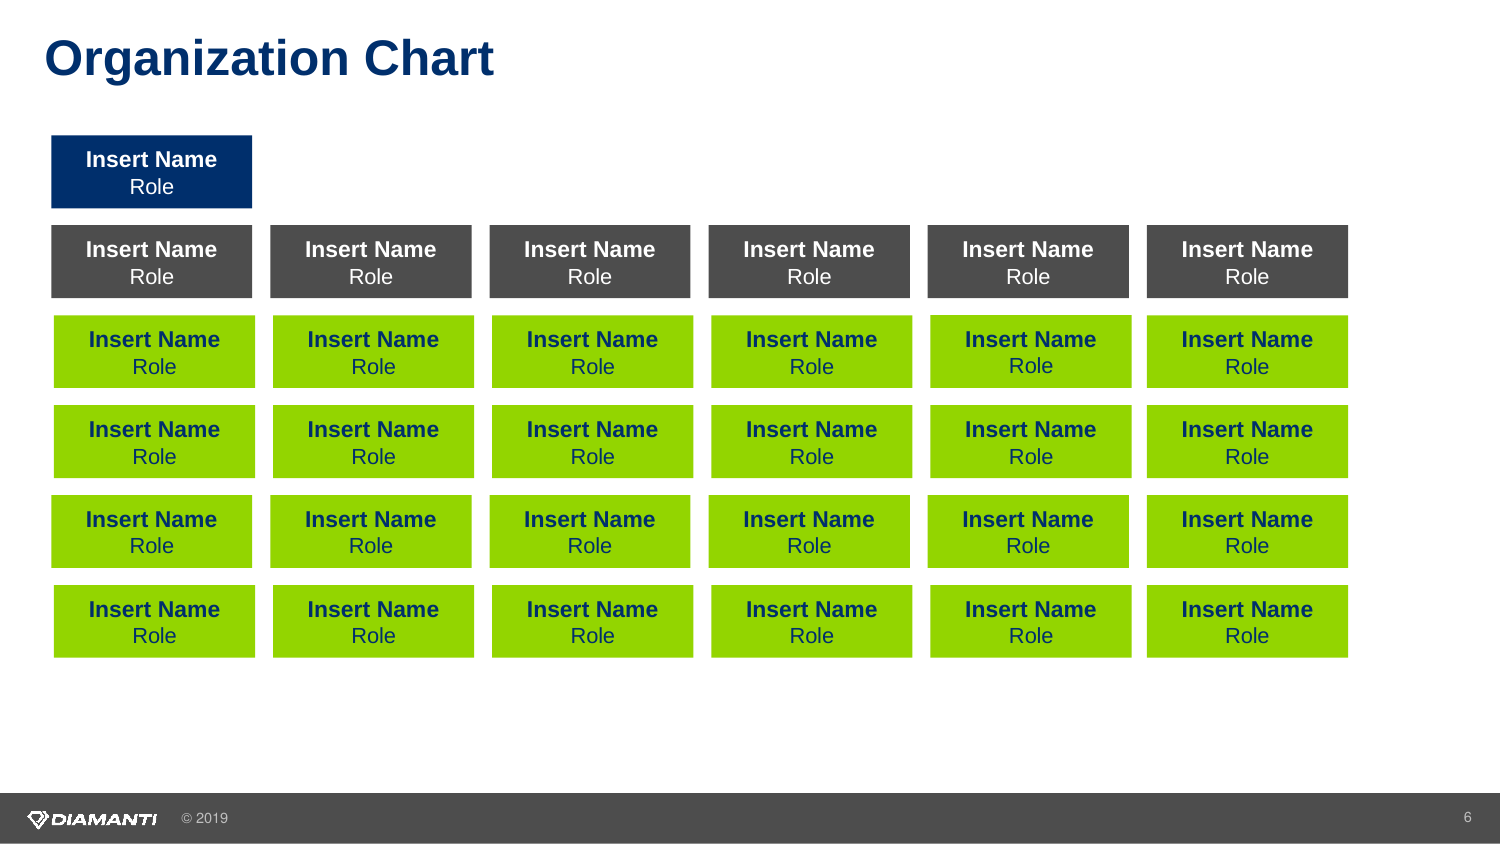

# Organization Chart
Insert Name
Role
Insert Name
Role
Insert Name
Role
Insert Name
Role
Insert Name
Role
Insert Name
Role
Insert Name
Role
Insert Name
Role
Insert Name
Role
Insert Name
Role
Insert Name
Role
Insert Name
Role
Insert Name
Role
Insert Name
Role
Insert Name
Role
Insert Name
Role
Insert Name
Role
Insert Name
Role
Insert Name
Role
Insert Name
Role
Insert Name
Role
Insert Name
Role
Insert Name
Role
Insert Name
Role
Insert Name
Role
Insert Name
Role
Insert Name
Role
Insert Name
Role
Insert Name
Role
Insert Name
Role
Insert Name
Role